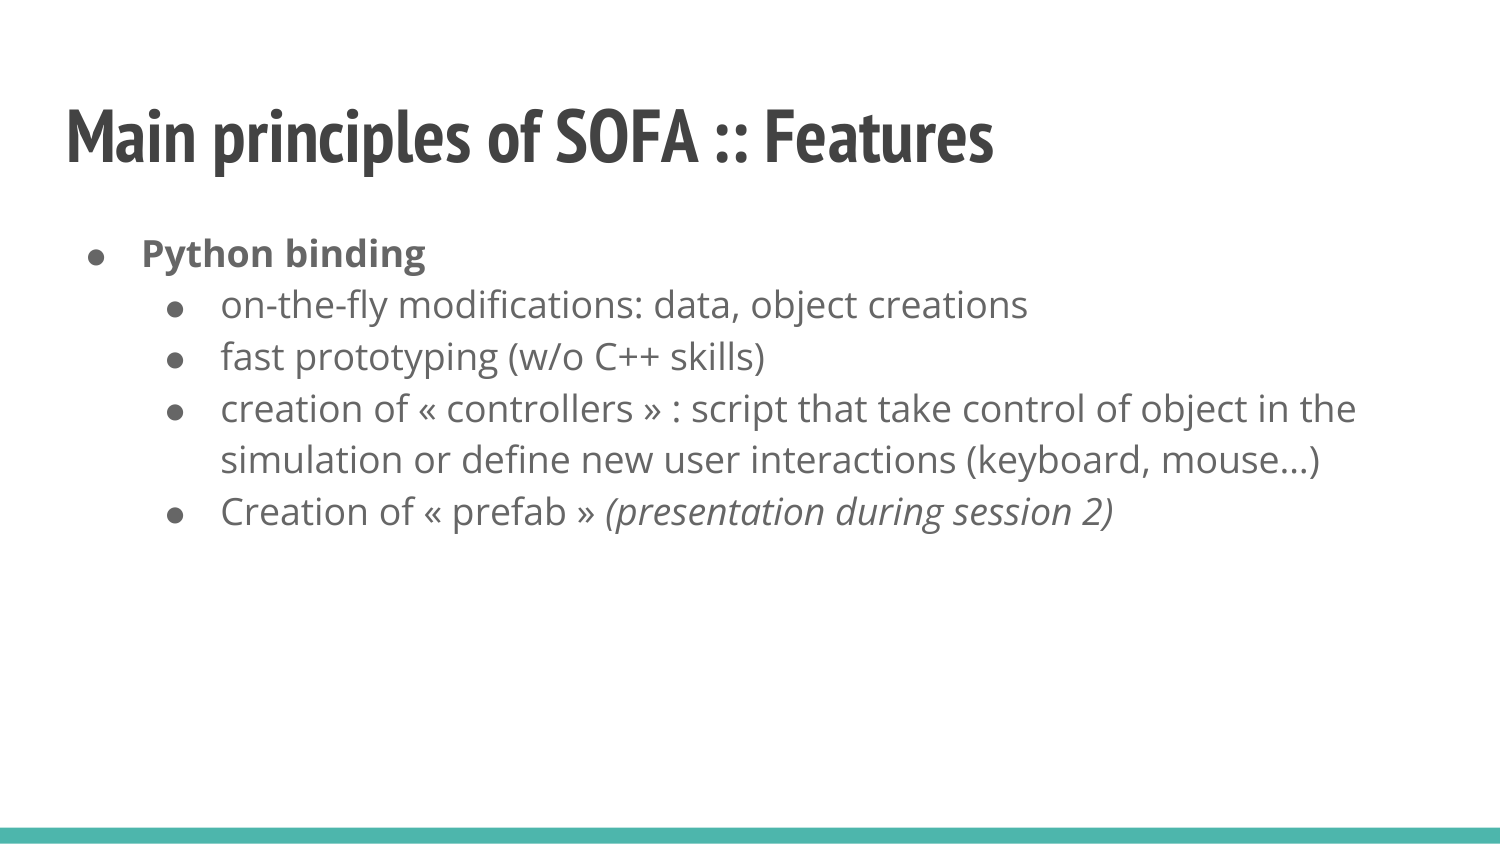

# Main principles of SOFA :: Features
Python binding
on-the-fly modifications: data, object creations
fast prototyping (w/o C++ skills)
creation of « controllers » : script that take control of object in the simulation or define new user interactions (keyboard, mouse…)
Creation of « prefab » (presentation during session 2)